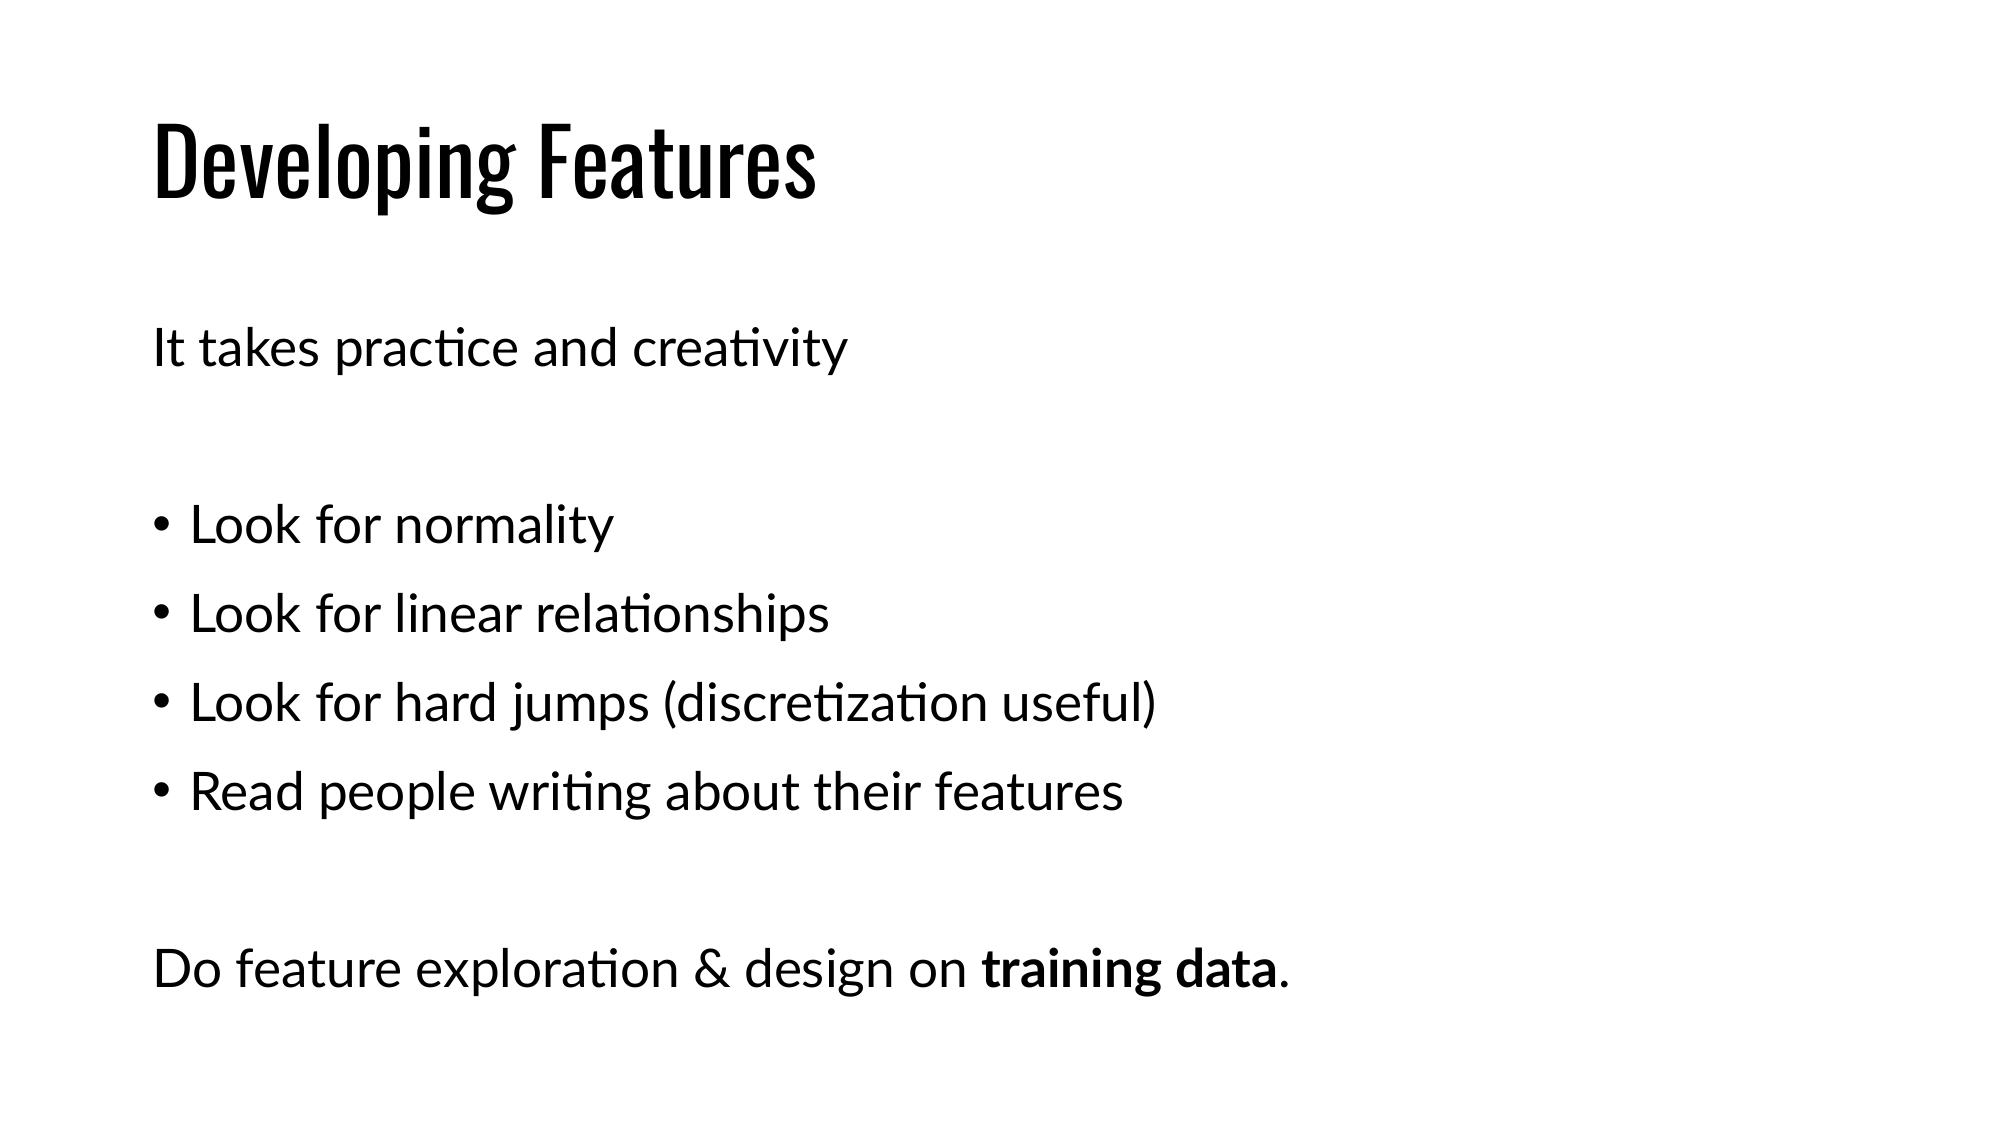

# Developing Features
It takes practice and creativity

Look for normality
Look for linear relationships
Look for hard jumps (discretization useful)
Read people writing about their features

Do feature exploration & design on training data.